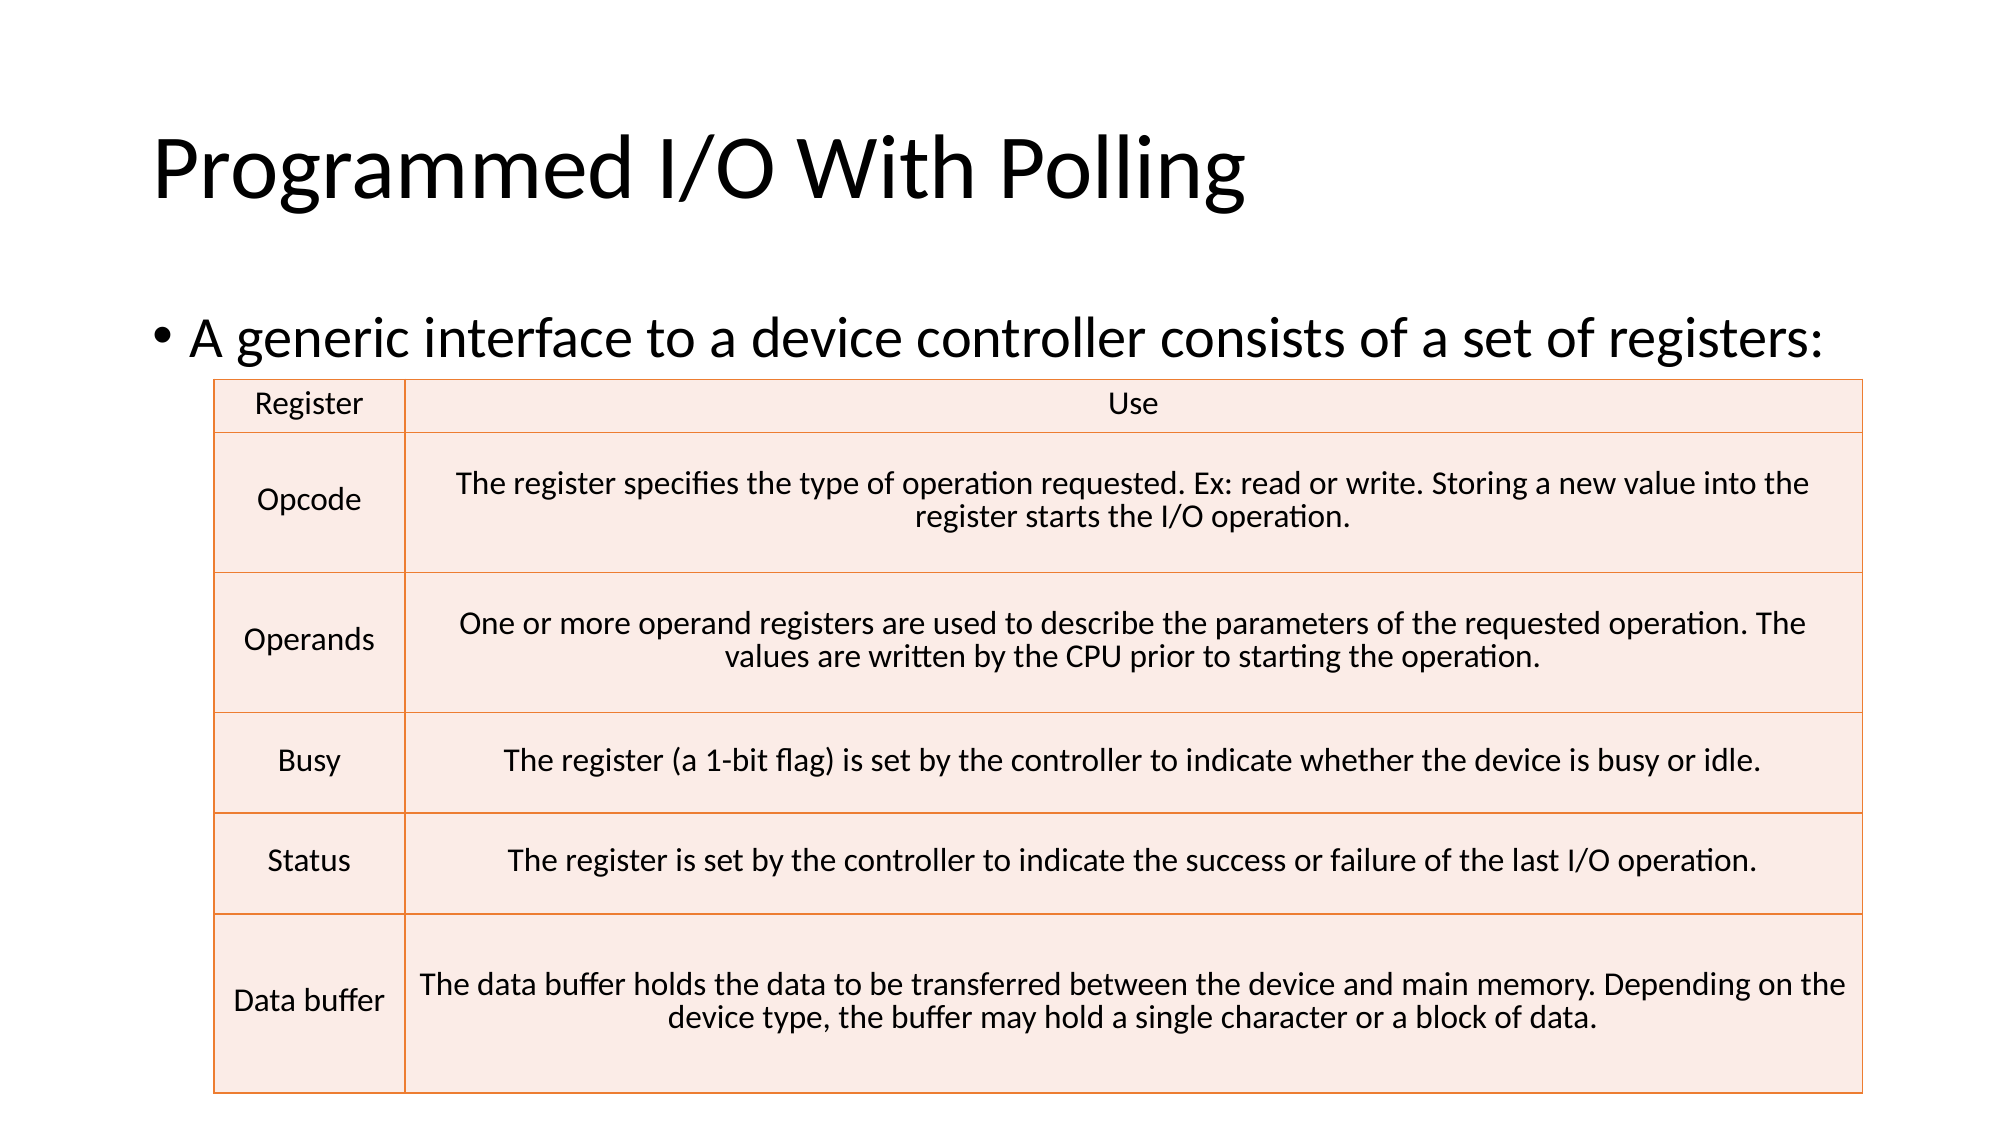

# Programmed I/O With Polling
A generic interface to a device controller consists of a set of registers:
| Register | Use |
| --- | --- |
| Opcode | The register specifies the type of operation requested. Ex: read or write. Storing a new value into the register starts the I/O operation. |
| Operands | One or more operand registers are used to describe the parameters of the requested operation. The values are written by the CPU prior to starting the operation. |
| Busy | The register (a 1-bit flag) is set by the controller to indicate whether the device is busy or idle. |
| Status | The register is set by the controller to indicate the success or failure of the last I/O operation. |
| Data buffer | The data buffer holds the data to be transferred between the device and main memory. Depending on the device type, the buffer may hold a single character or a block of data. |